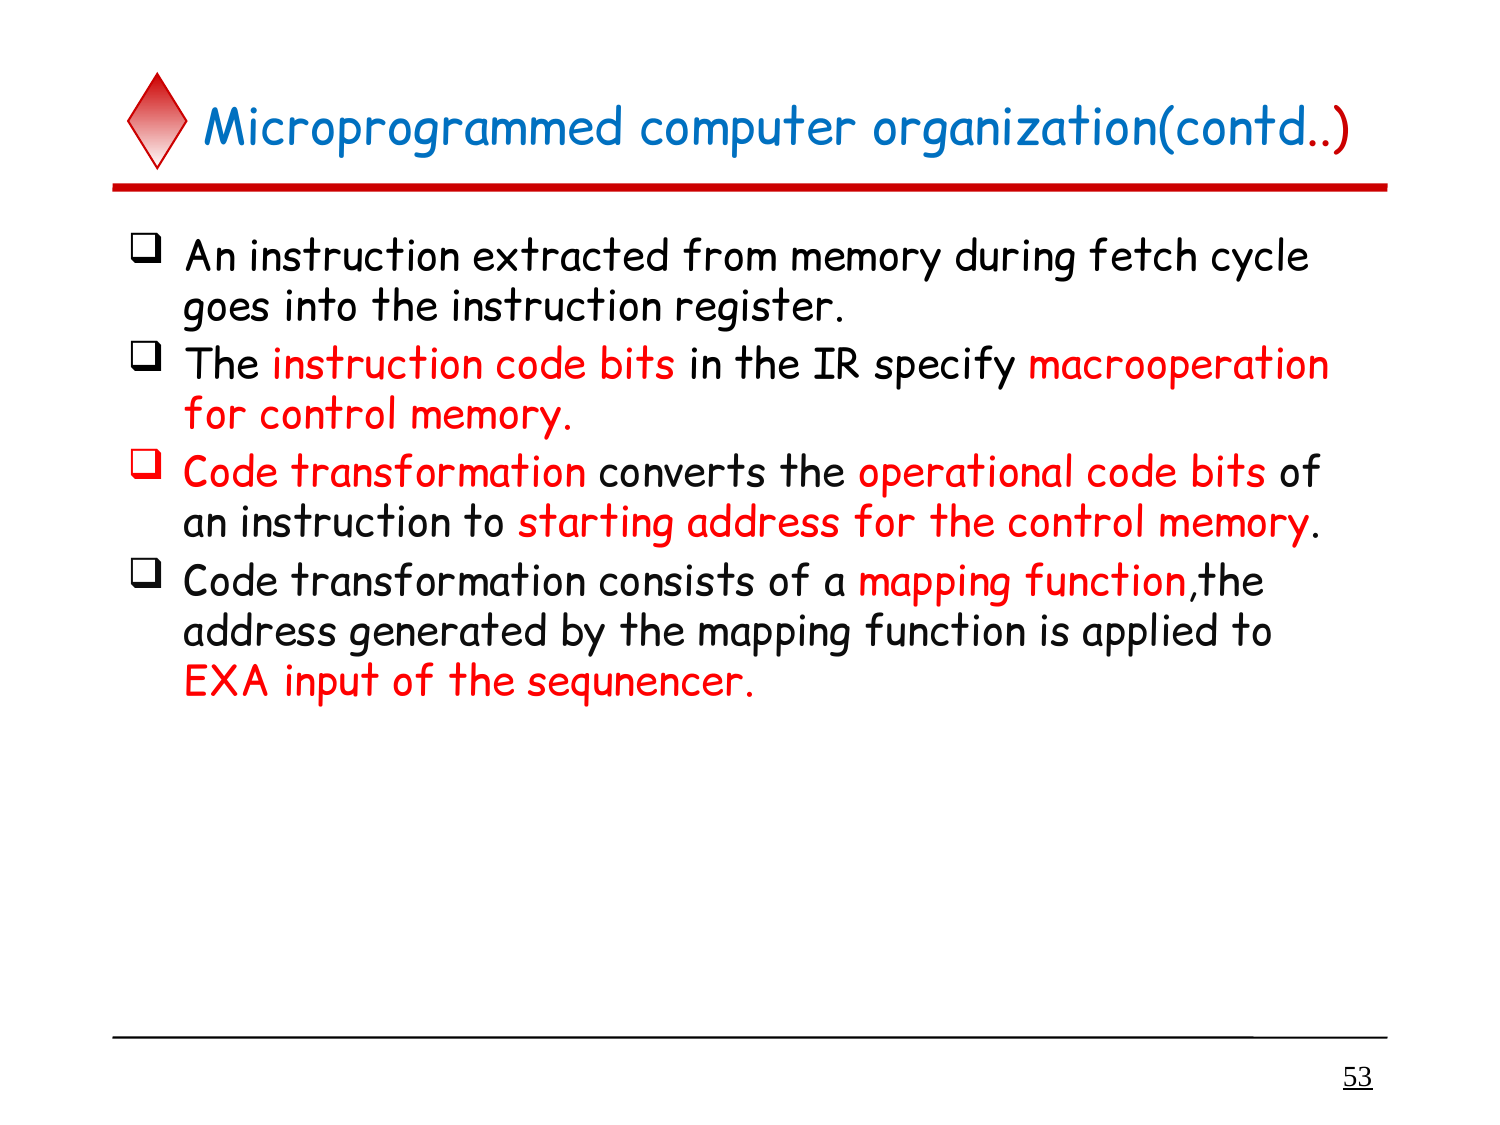

# Microprogrammed computer organization(contd..)
An instruction extracted from memory during fetch cycle goes into the instruction register.
The instruction code bits in the IR specify macrooperation for control memory.
Code transformation converts the operational code bits of an instruction to starting address for the control memory.
Code transformation consists of a mapping function,the address generated by the mapping function is applied to EXA input of the sequnencer.
53